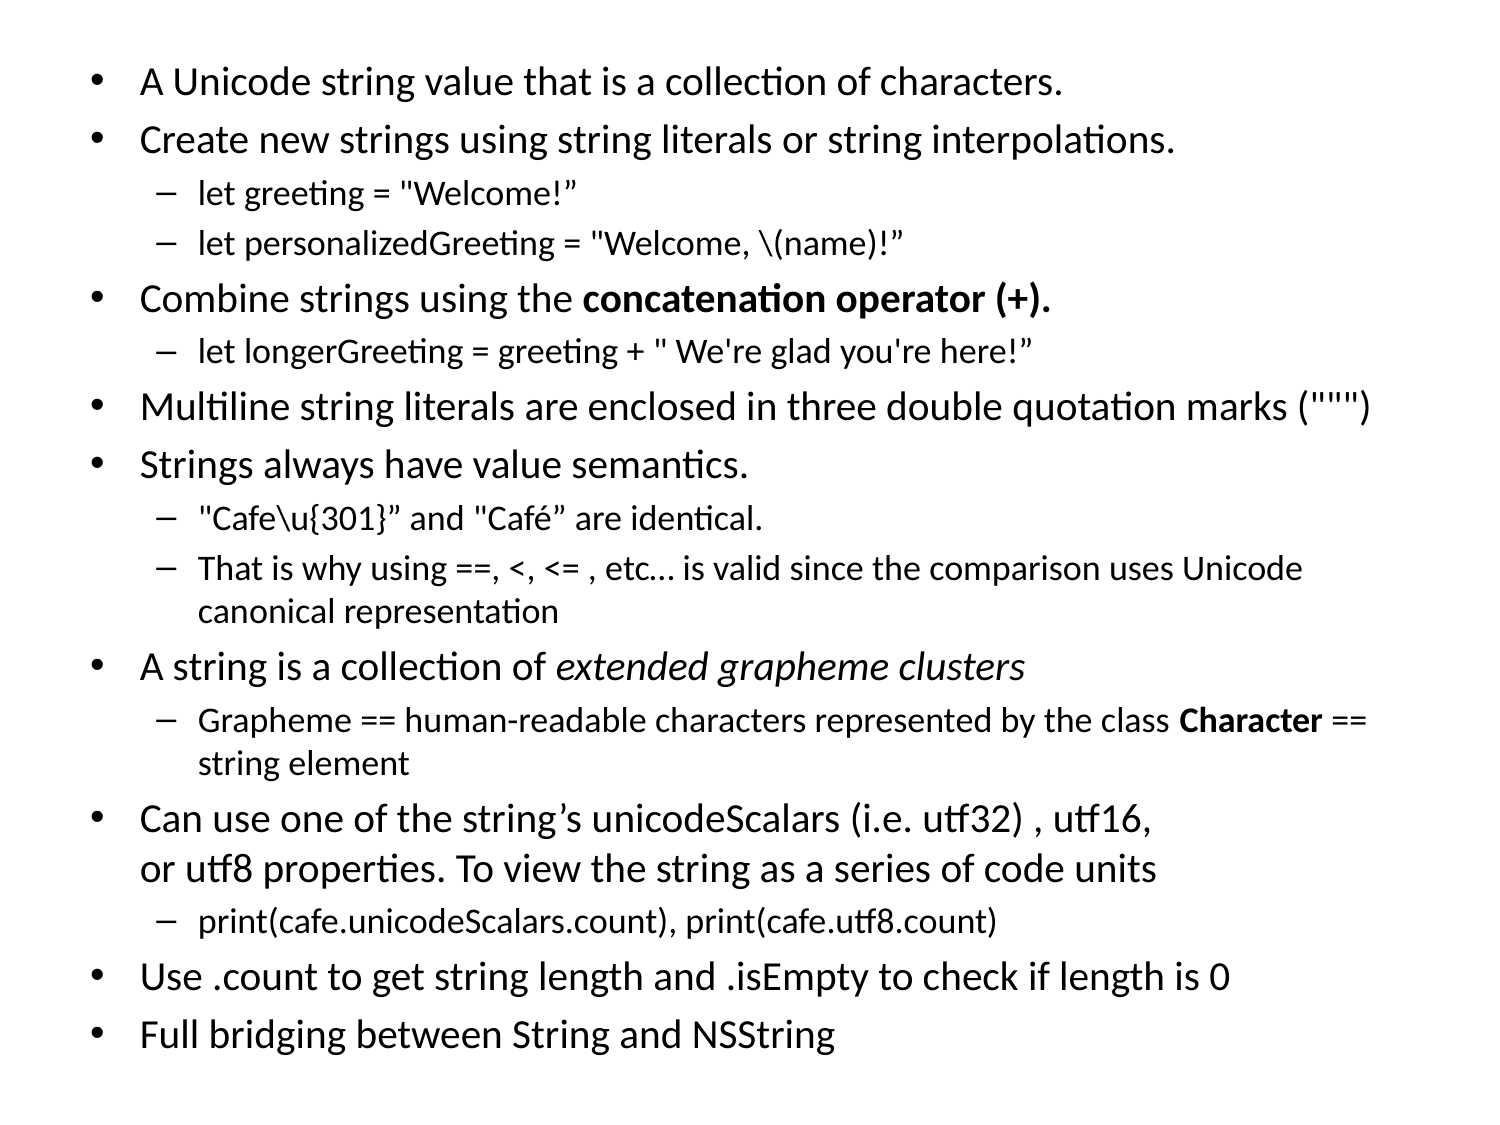

A Unicode string value that is a collection of characters.
Create new strings using string literals or string interpolations.
let greeting = "Welcome!”
let personalizedGreeting = "Welcome, \(name)!”
Combine strings using the concatenation operator (+).
let longerGreeting = greeting + " We're glad you're here!”
Multiline string literals are enclosed in three double quotation marks (""")
Strings always have value semantics.
"Cafe\u{301}” and "Café” are identical.
That is why using ==, <, <= , etc… is valid since the comparison uses Unicode canonical representation
A string is a collection of extended grapheme clusters
Grapheme == human-readable characters represented by the class Character == string element
Can use one of the string’s unicodeScalars (i.e. utf32) , utf16, or utf8 properties. To view the string as a series of code units
print(cafe.unicodeScalars.count), print(cafe.utf8.count)
Use .count to get string length and .isEmpty to check if length is 0
Full bridging between String and NSString